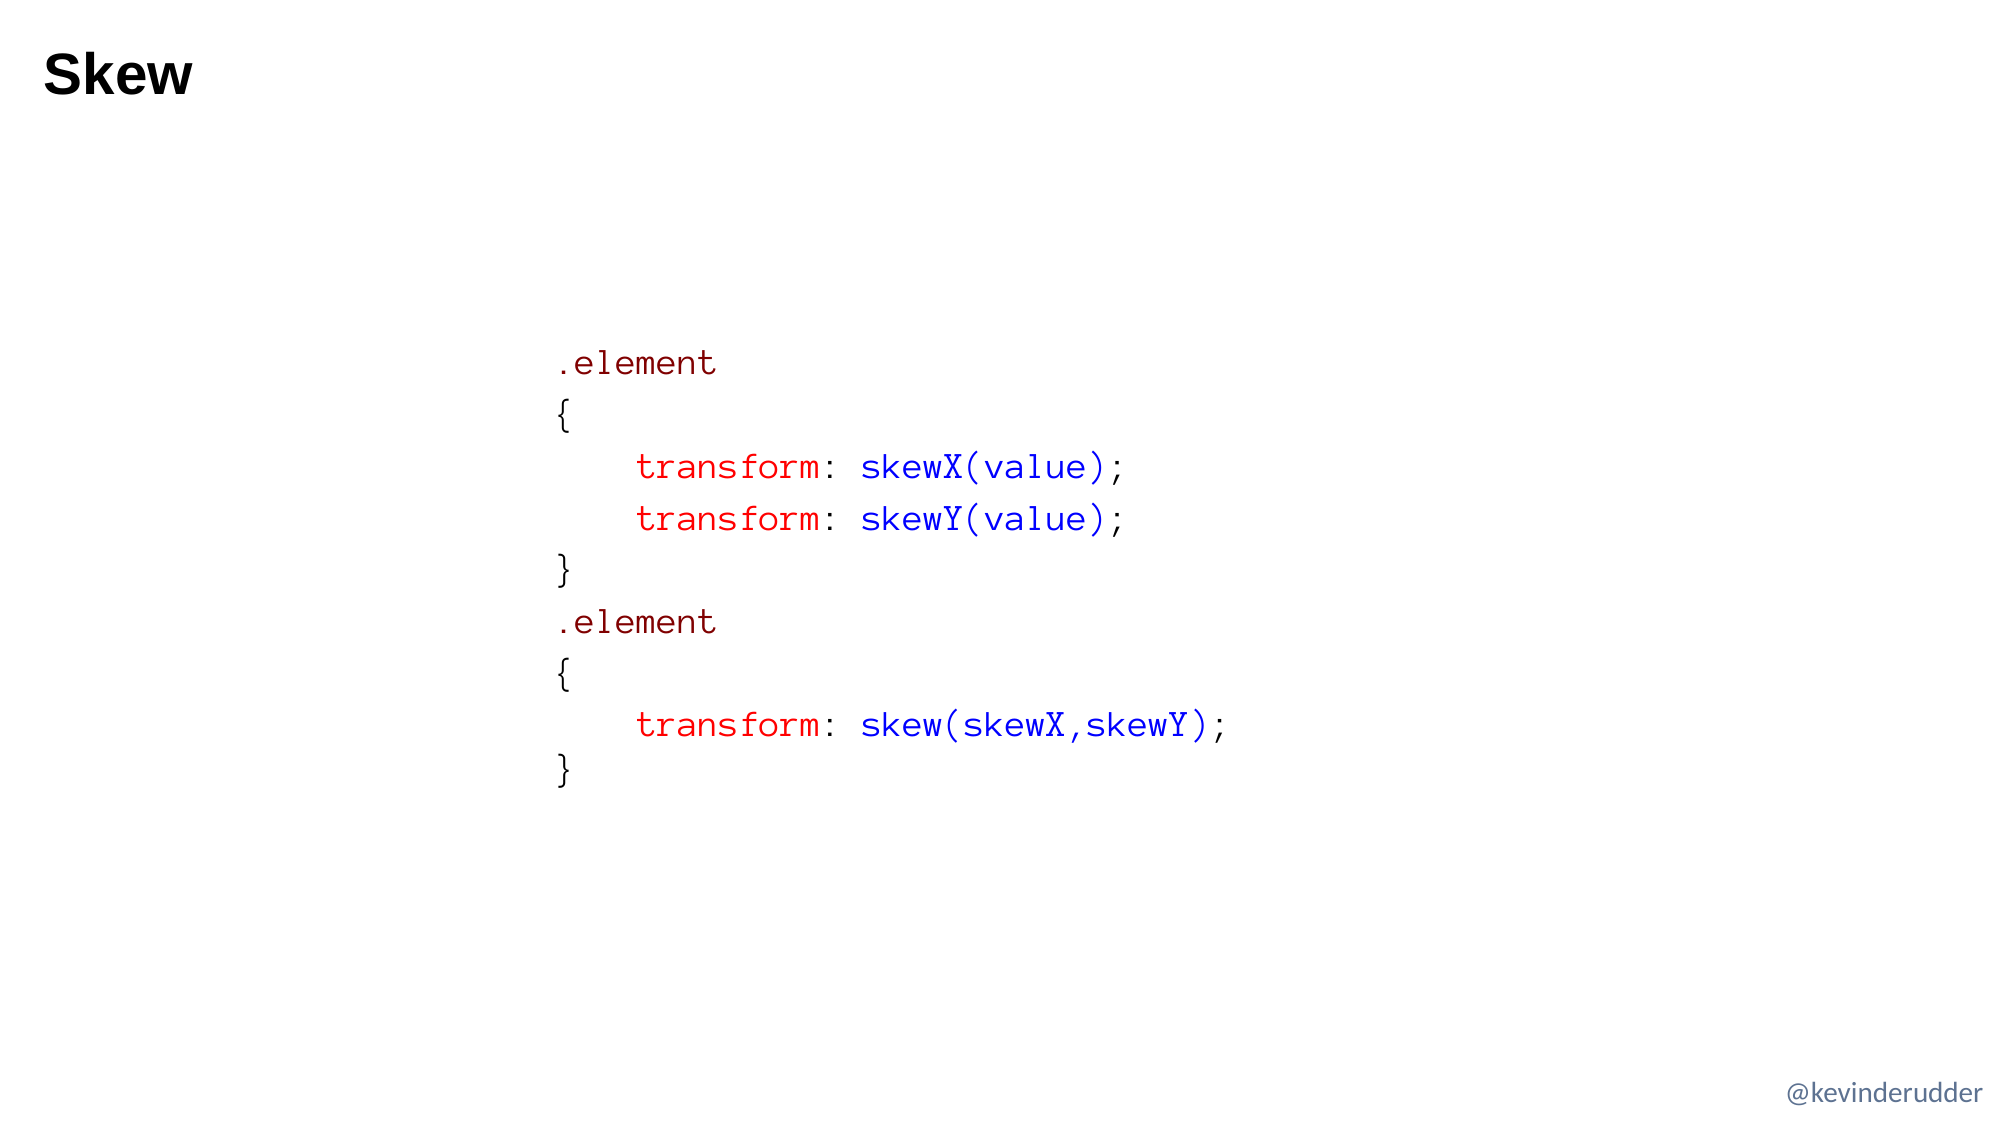

# Skew
.element
{
    transform: skewX(value);
    transform: skewY(value);
}
.element
{
    transform: skew(skewX,skewY);
}